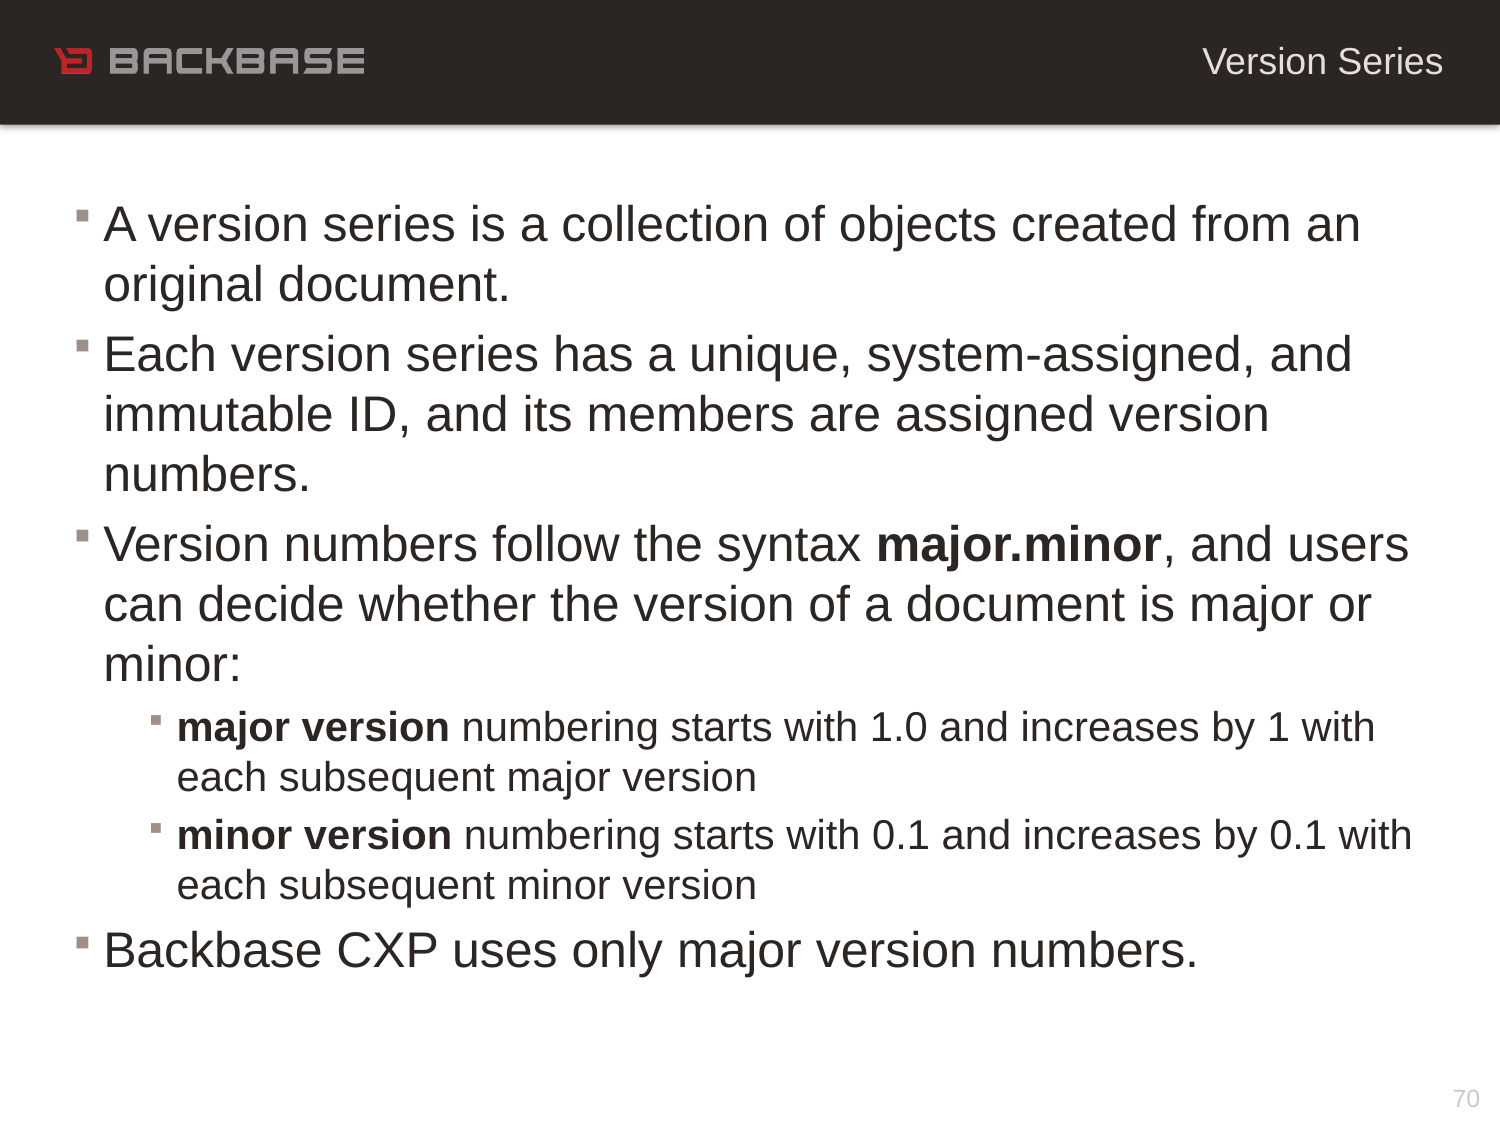

Version Series
A version series is a collection of objects created from an original document.
Each version series has a unique, system-assigned, and immutable ID, and its members are assigned version numbers.
Version numbers follow the syntax major.minor, and users can decide whether the version of a document is major or minor:
major version numbering starts with 1.0 and increases by 1 with each subsequent major version
minor version numbering starts with 0.1 and increases by 0.1 with each subsequent minor version
Backbase CXP uses only major version numbers.

70